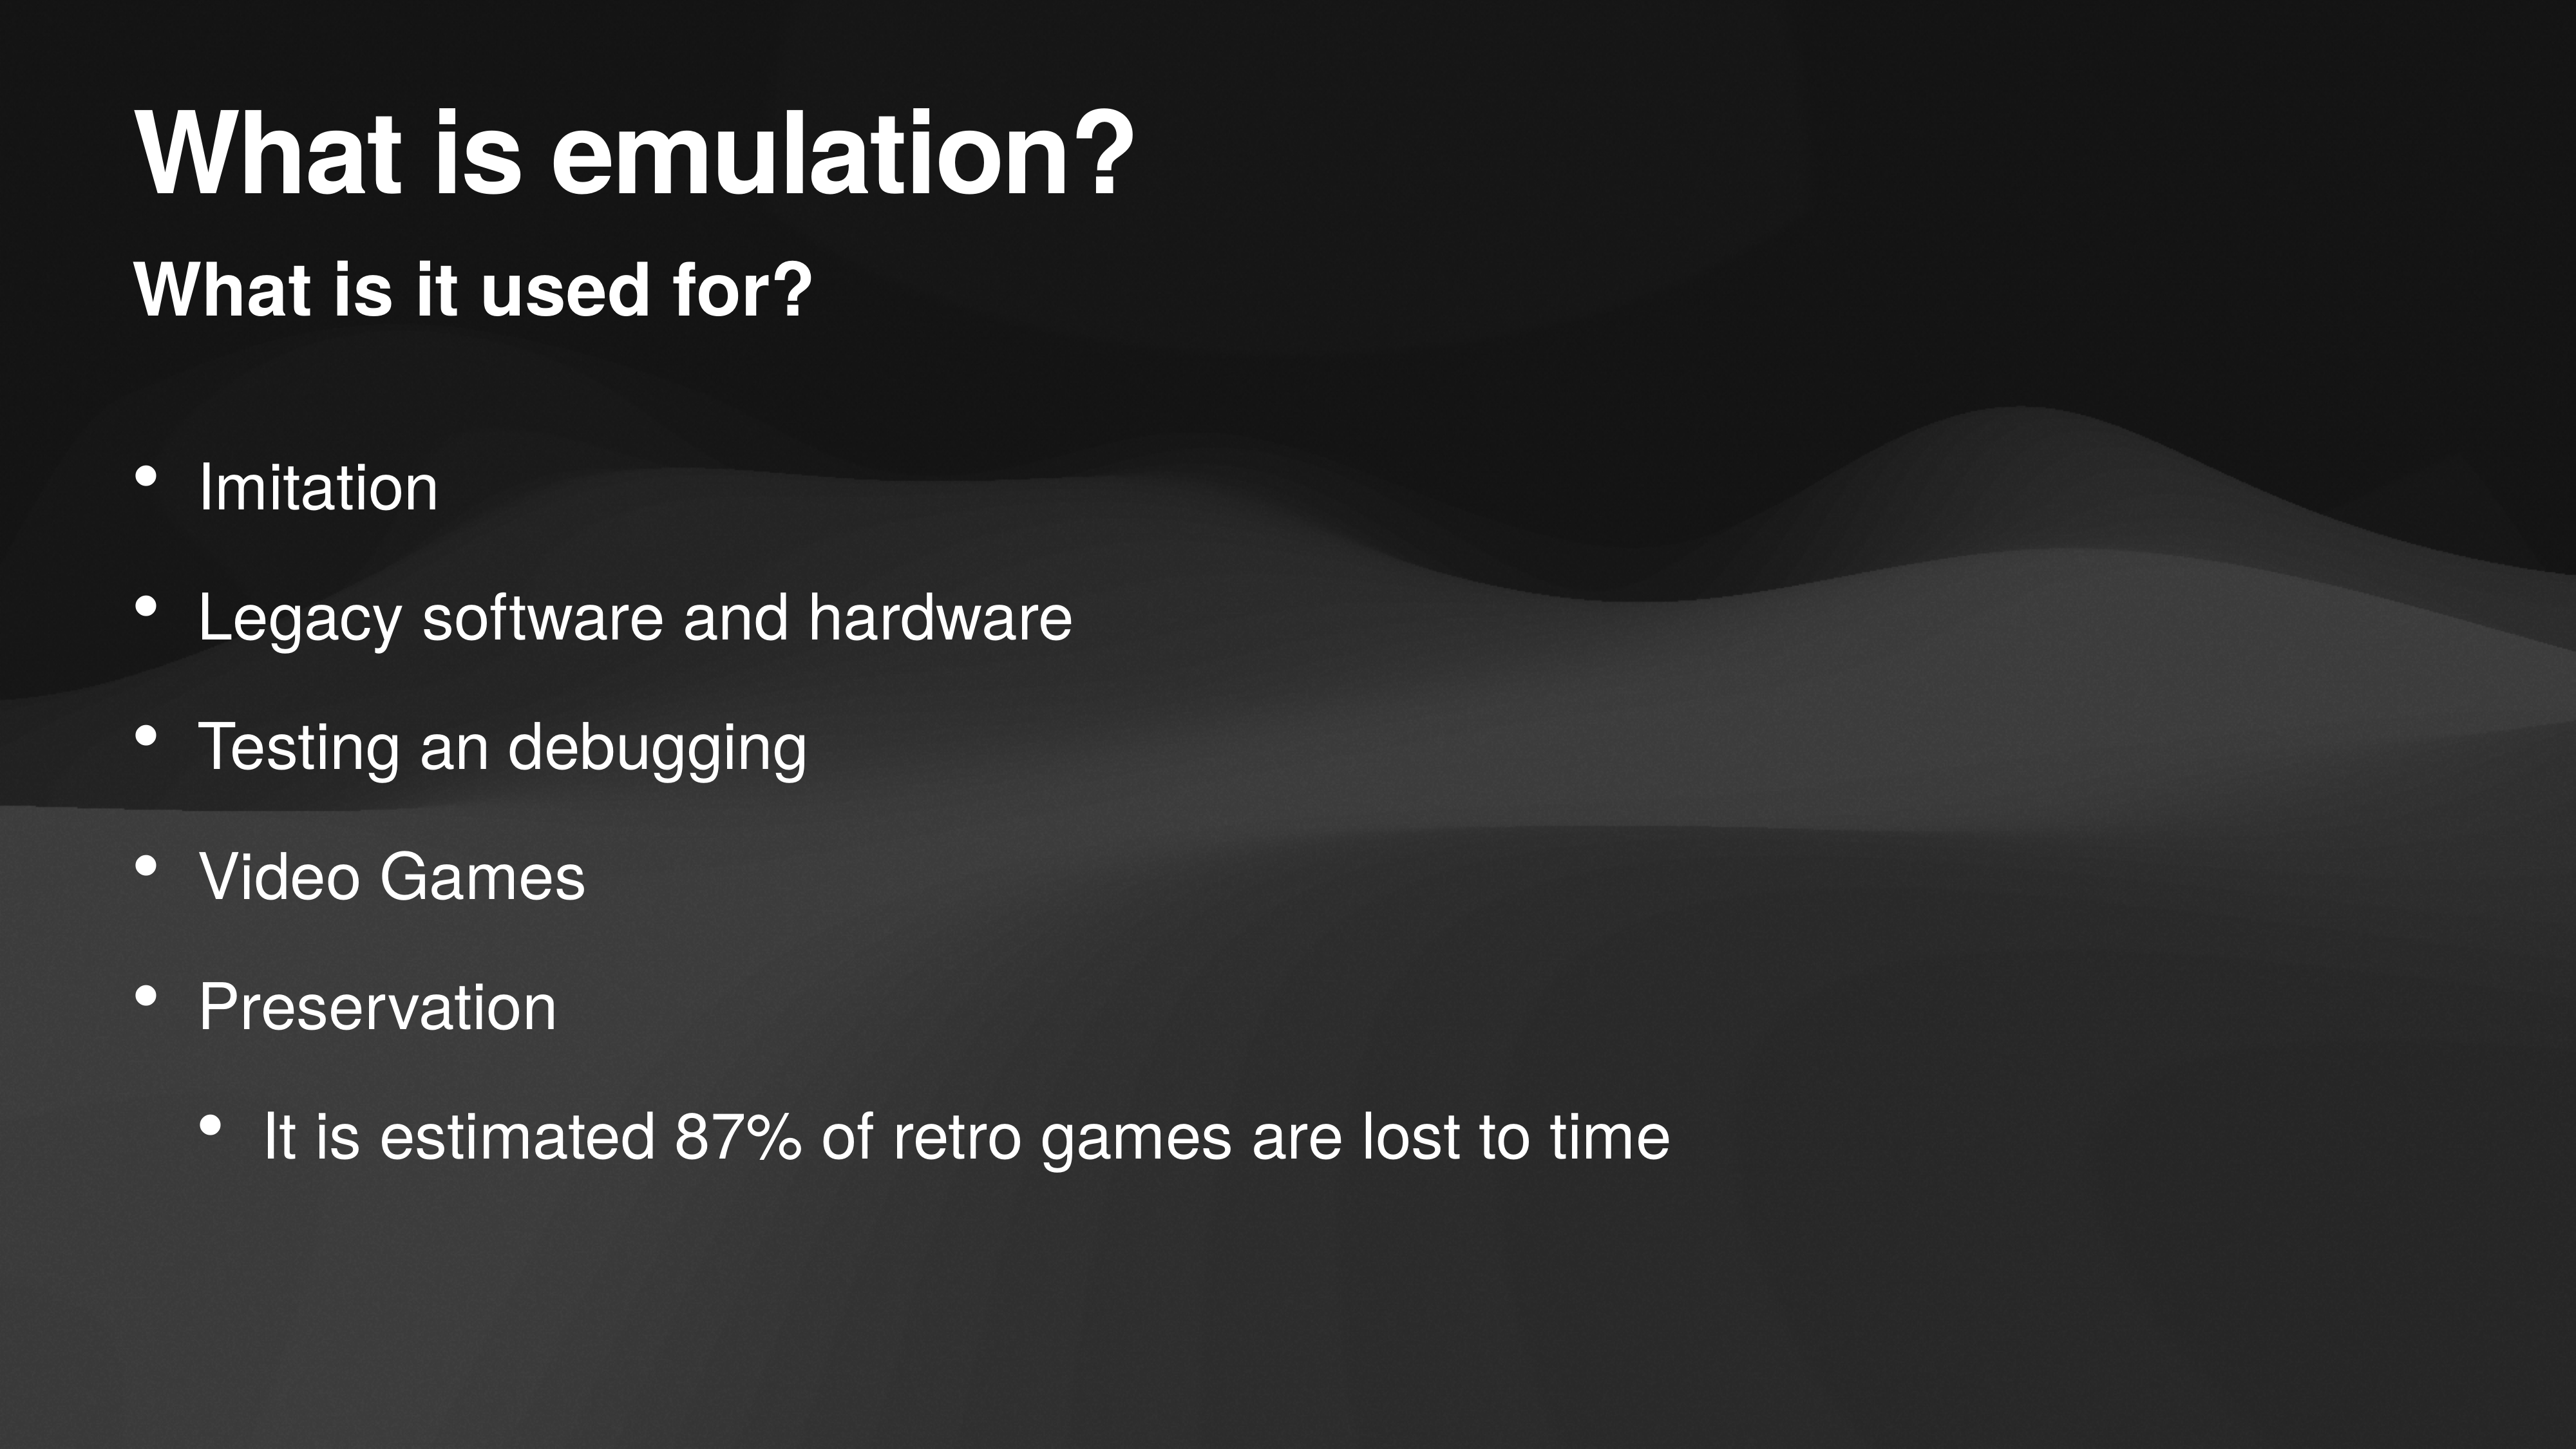

# What is emulation?
What is it used for?
Imitation
Legacy software and hardware
Testing an debugging
Video Games
Preservation
It is estimated 87% of retro games are lost to time